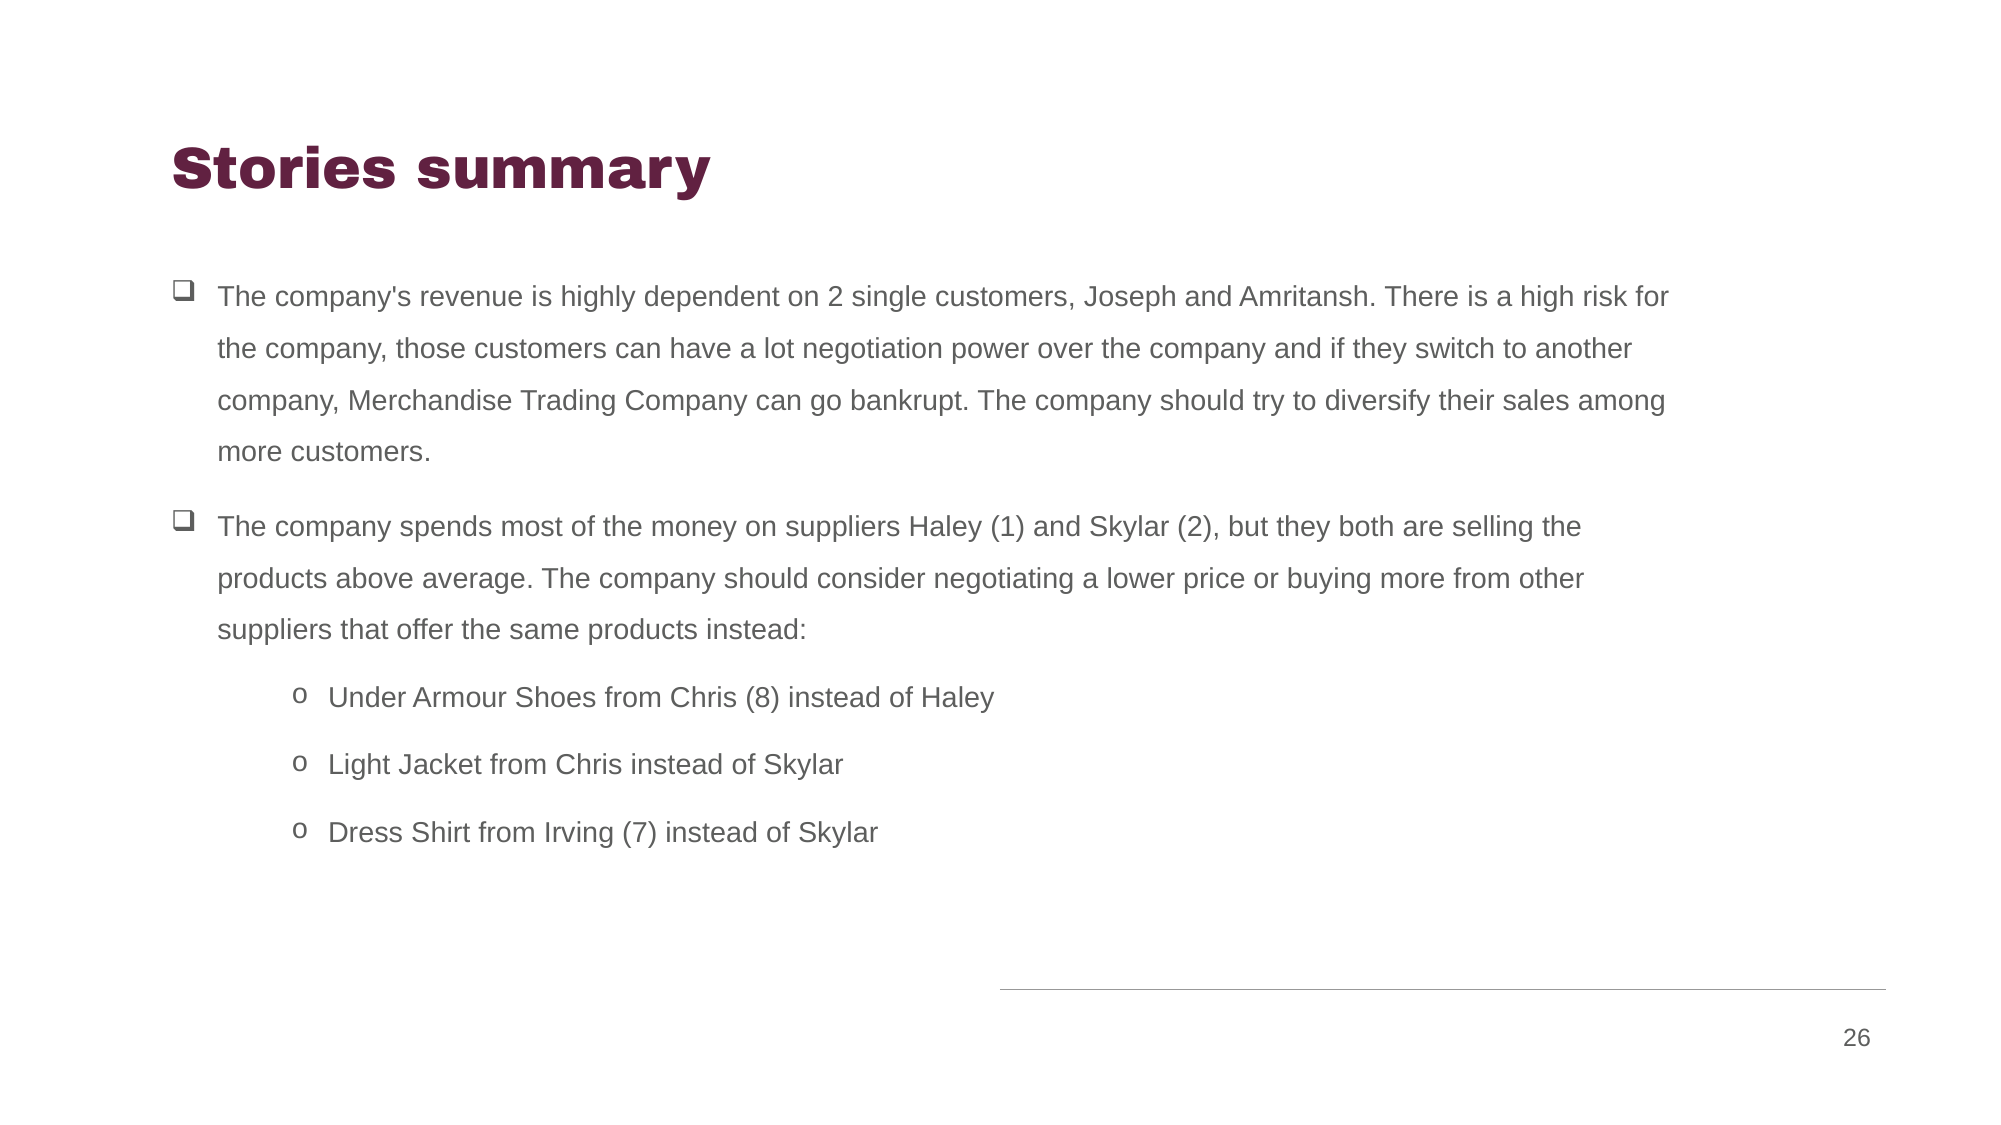

# Stories summary
The company's revenue is highly dependent on 2 single customers, Joseph and Amritansh. There is a high risk for the company, those customers can have a lot negotiation power over the company and if they switch to another company, Merchandise Trading Company can go bankrupt. The company should try to diversify their sales among more customers.
The company spends most of the money on suppliers Haley (1) and Skylar (2), but they both are selling the products above average. The company should consider negotiating a lower price or buying more from other suppliers that offer the same products instead:
Under Armour Shoes from Chris (8) instead of Haley
Light Jacket from Chris instead of Skylar
Dress Shirt from Irving (7) instead of Skylar